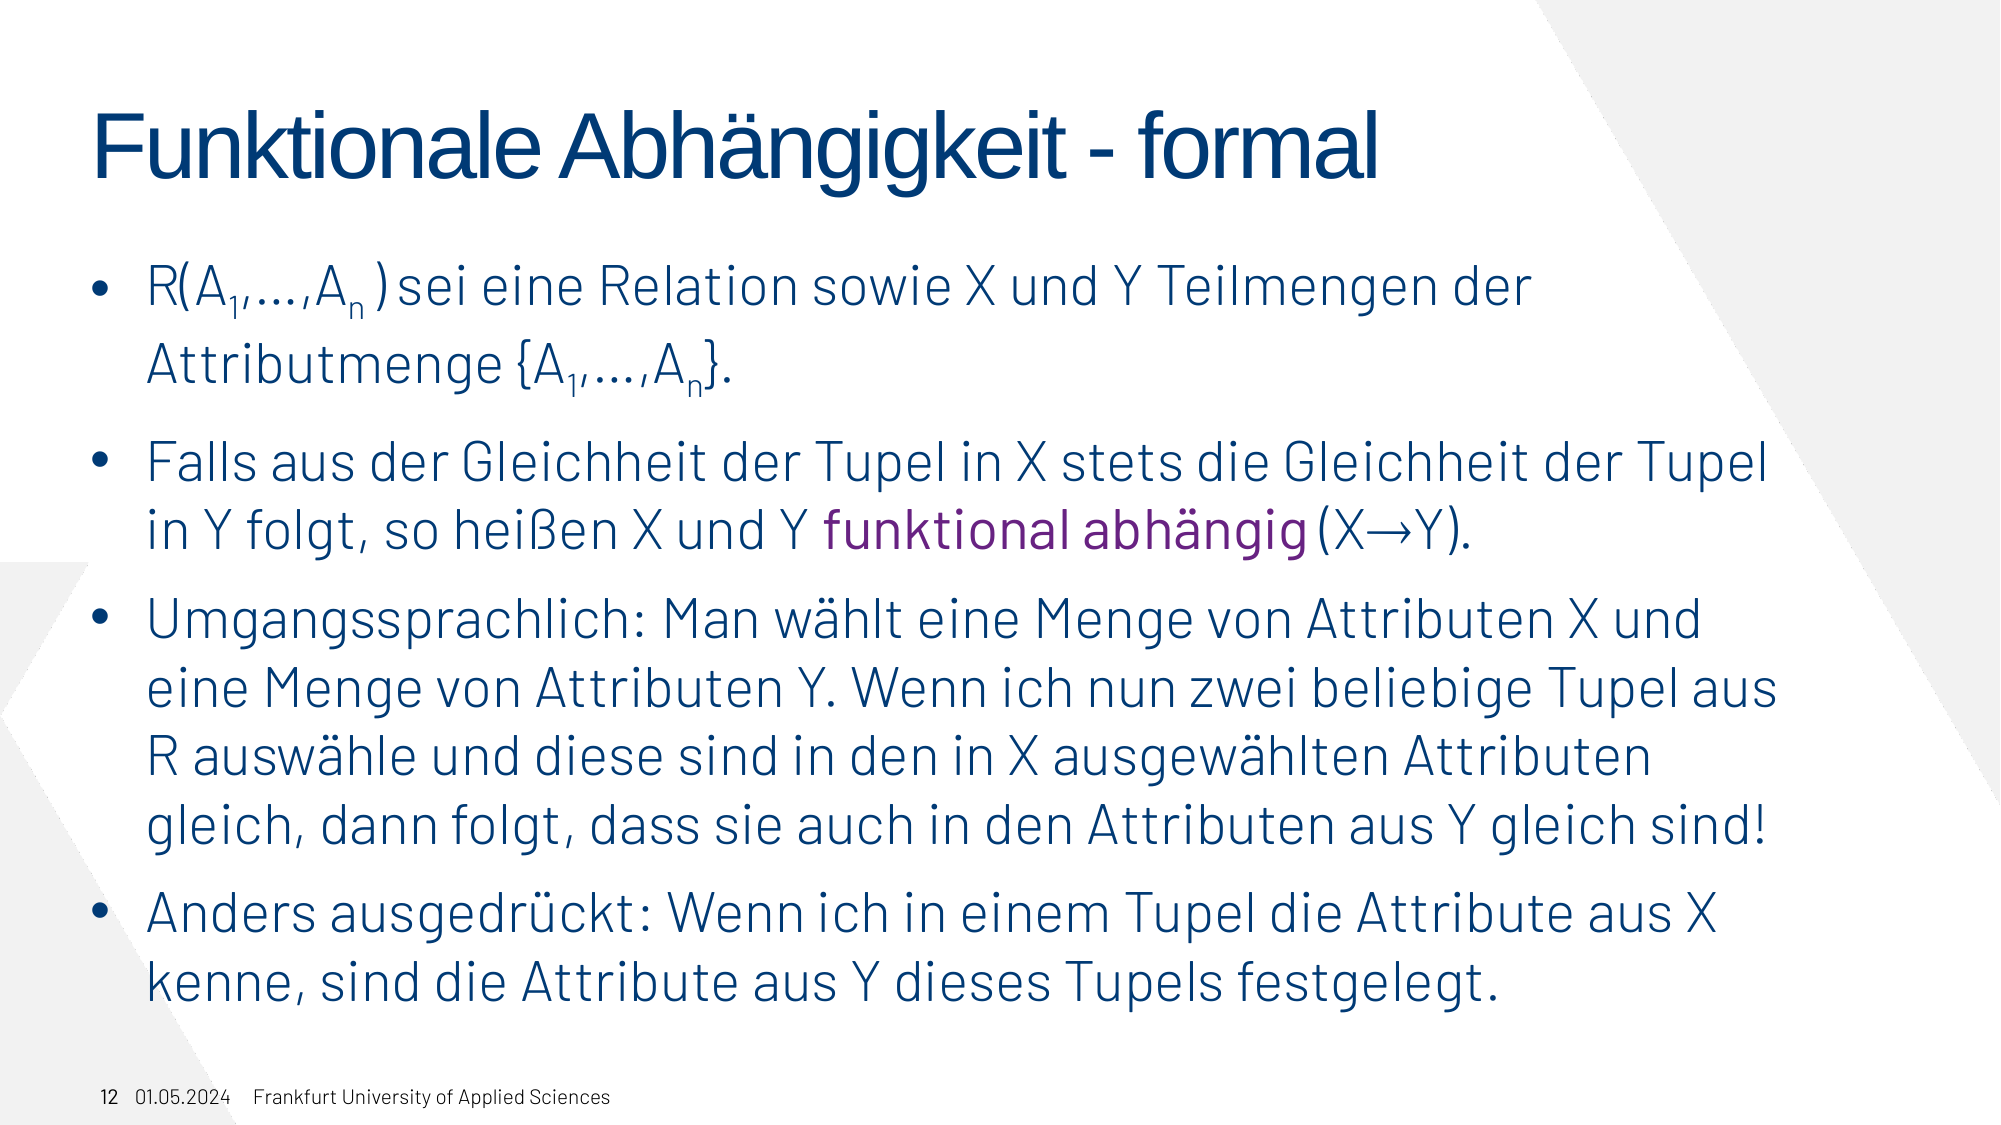

# Funktionale Abhängigkeit - formal
R(A1,…,An ) sei eine Relation sowie X und Y Teilmengen der Attributmenge {A1,…,An}.
Falls aus der Gleichheit der Tupel in X stets die Gleichheit der Tupel in Y folgt, so heißen X und Y funktional abhängig (X→Y).
Umgangssprachlich: Man wählt eine Menge von Attributen X und eine Menge von Attributen Y. Wenn ich nun zwei beliebige Tupel aus R auswähle und diese sind in den in X ausgewählten Attributen gleich, dann folgt, dass sie auch in den Attributen aus Y gleich sind!
Anders ausgedrückt: Wenn ich in einem Tupel die Attribute aus X kenne, sind die Attribute aus Y dieses Tupels festgelegt.
12
01.05.2024
Frankfurt University of Applied Sciences